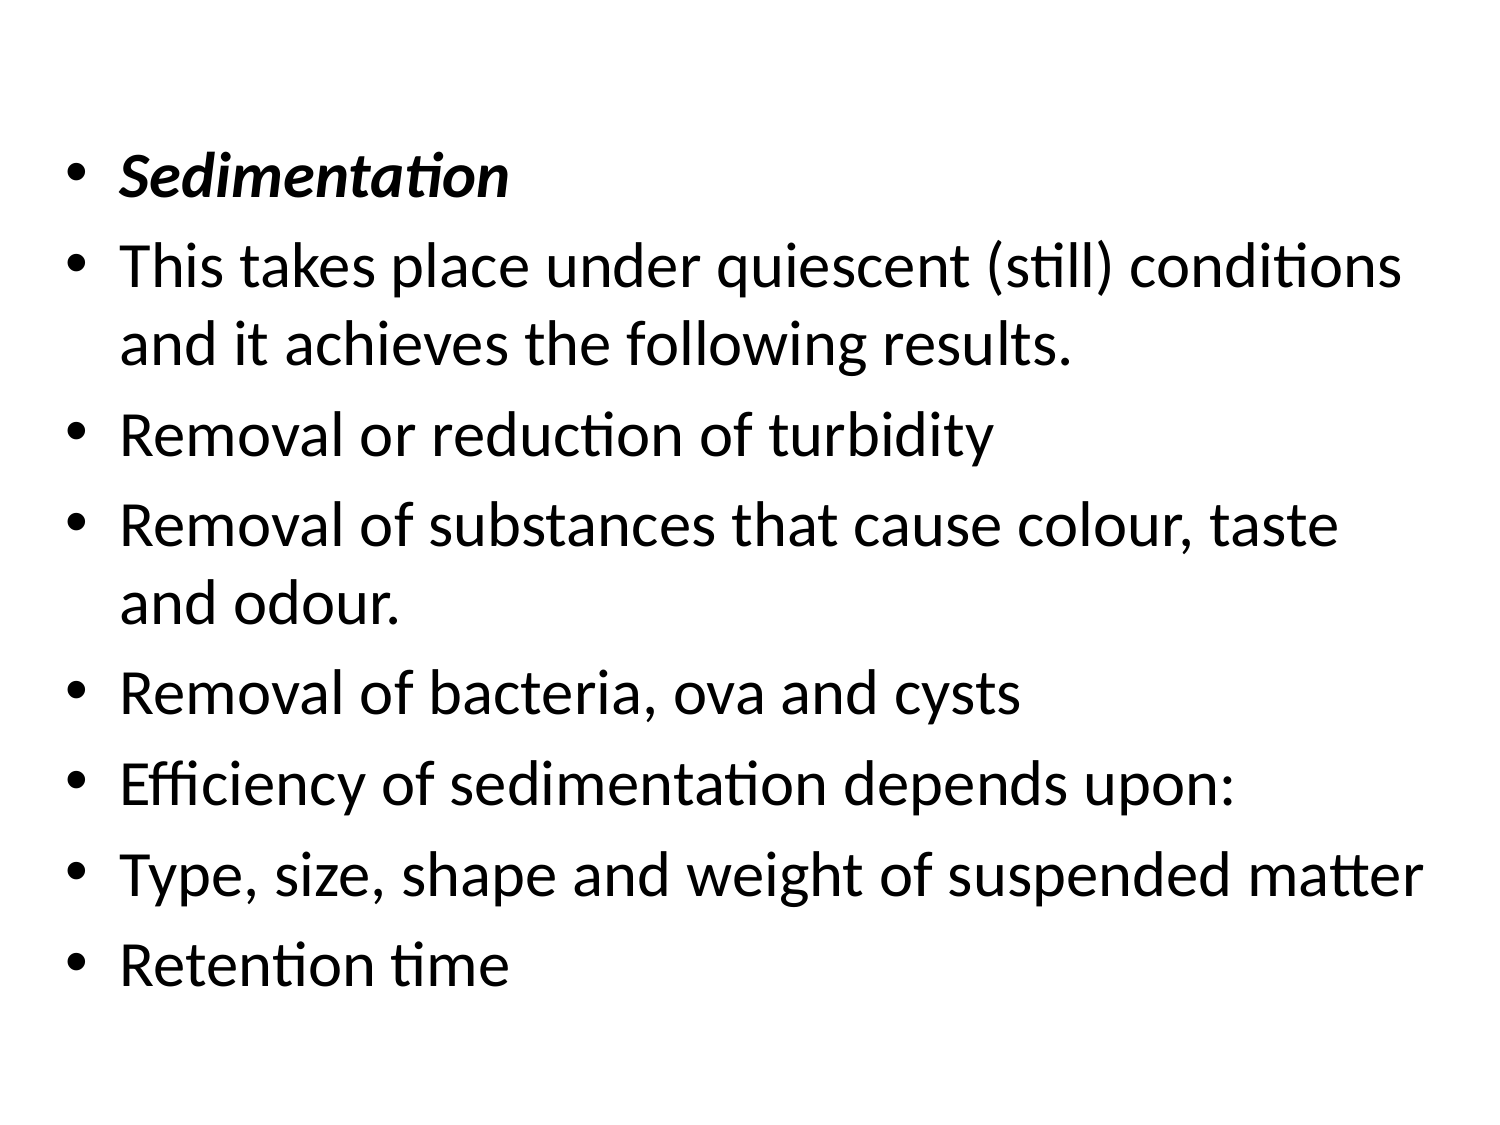

#
Sedimentation
This takes place under quiescent (still) conditions and it achieves the following results.
Removal or reduction of turbidity
Removal of substances that cause colour, taste and odour.
Removal of bacteria, ova and cysts
Efficiency of sedimentation depends upon:
Type, size, shape and weight of suspended matter
Retention time